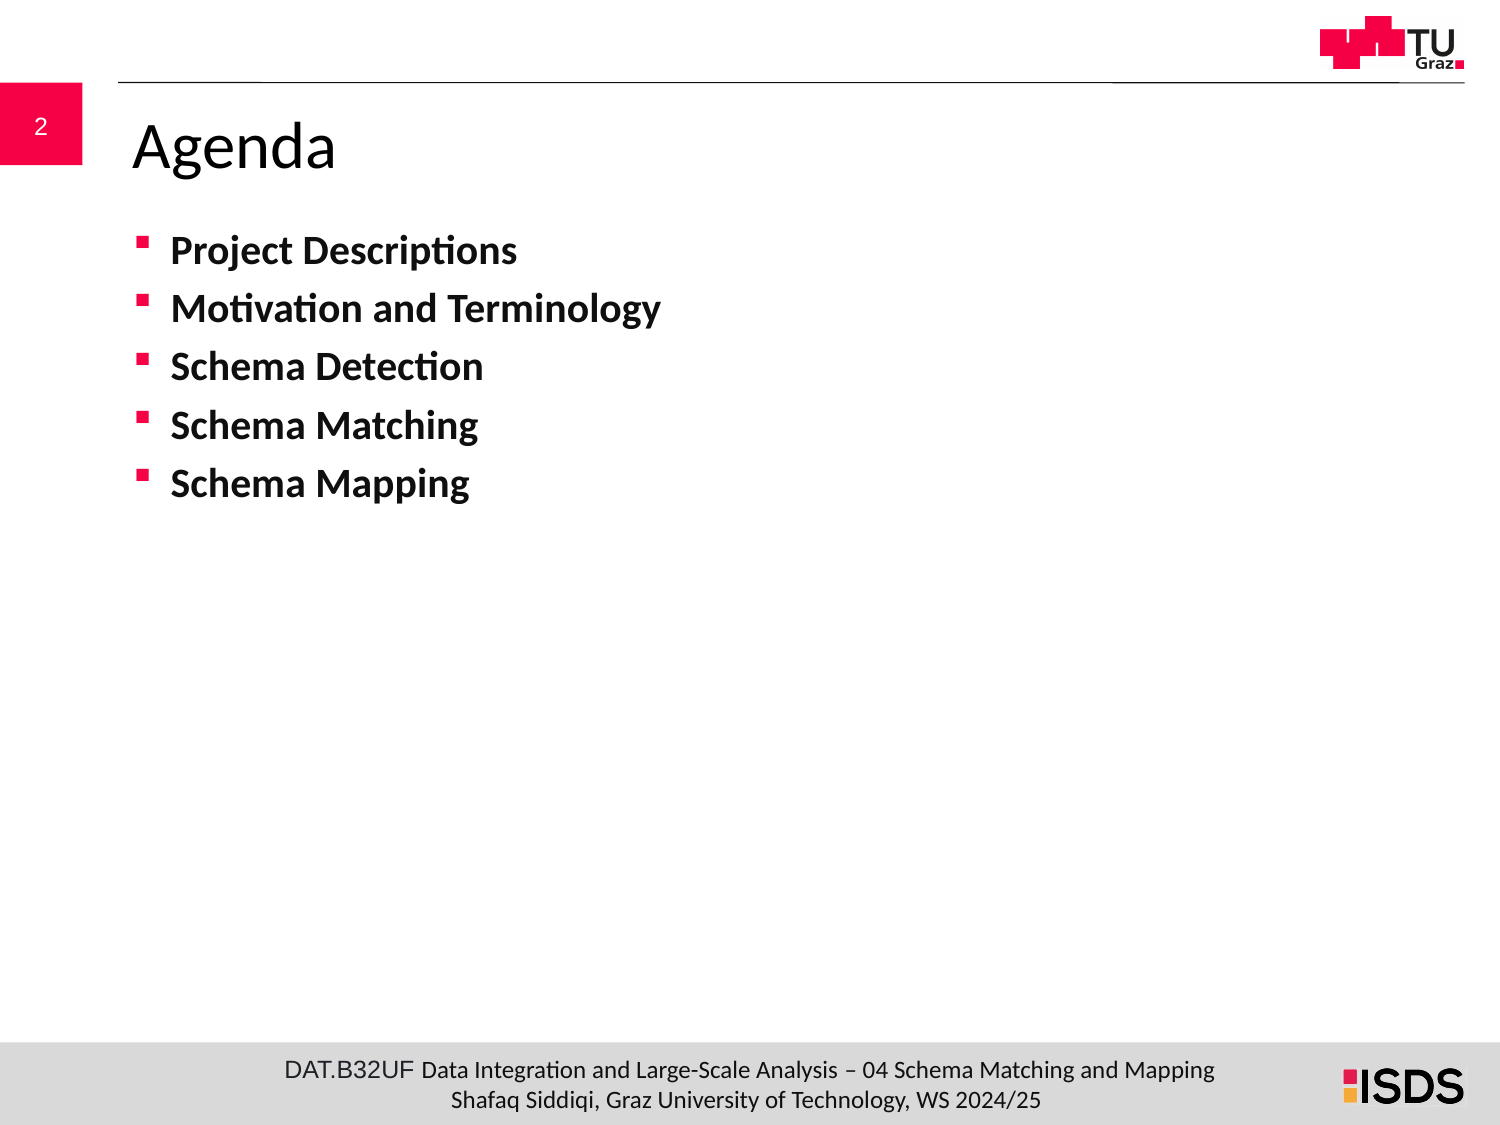

# Agenda
Project Descriptions
Motivation and Terminology
Schema Detection
Schema Matching
Schema Mapping